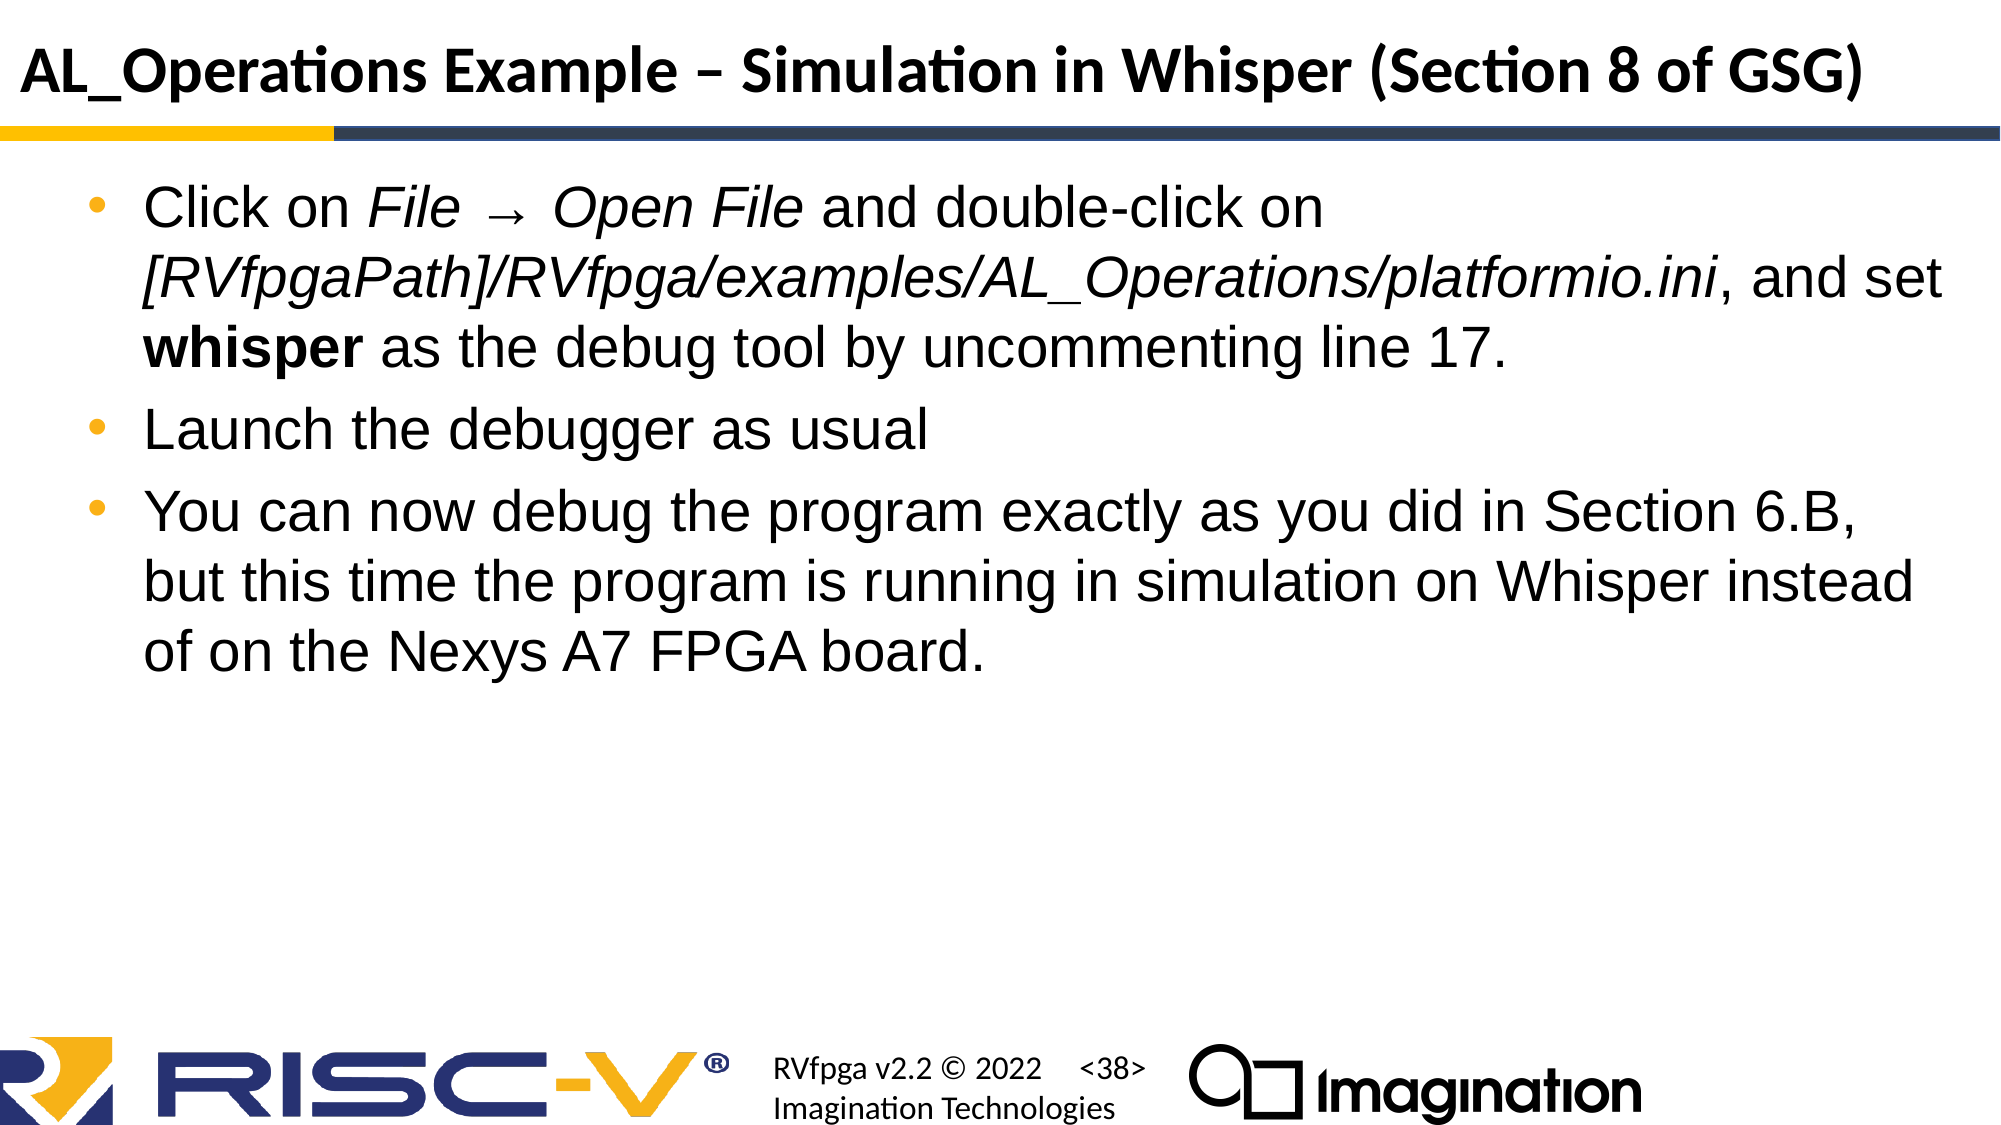

# AL_Operations Example – Simulation in Whisper (Section 8 of GSG)
Click on File → Open File and double-click on [RVfpgaPath]/RVfpga/examples/AL_Operations/platformio.ini, and set whisper as the debug tool by uncommenting line 17.
Launch the debugger as usual
You can now debug the program exactly as you did in Section 6.B, but this time the program is running in simulation on Whisper instead of on the Nexys A7 FPGA board.